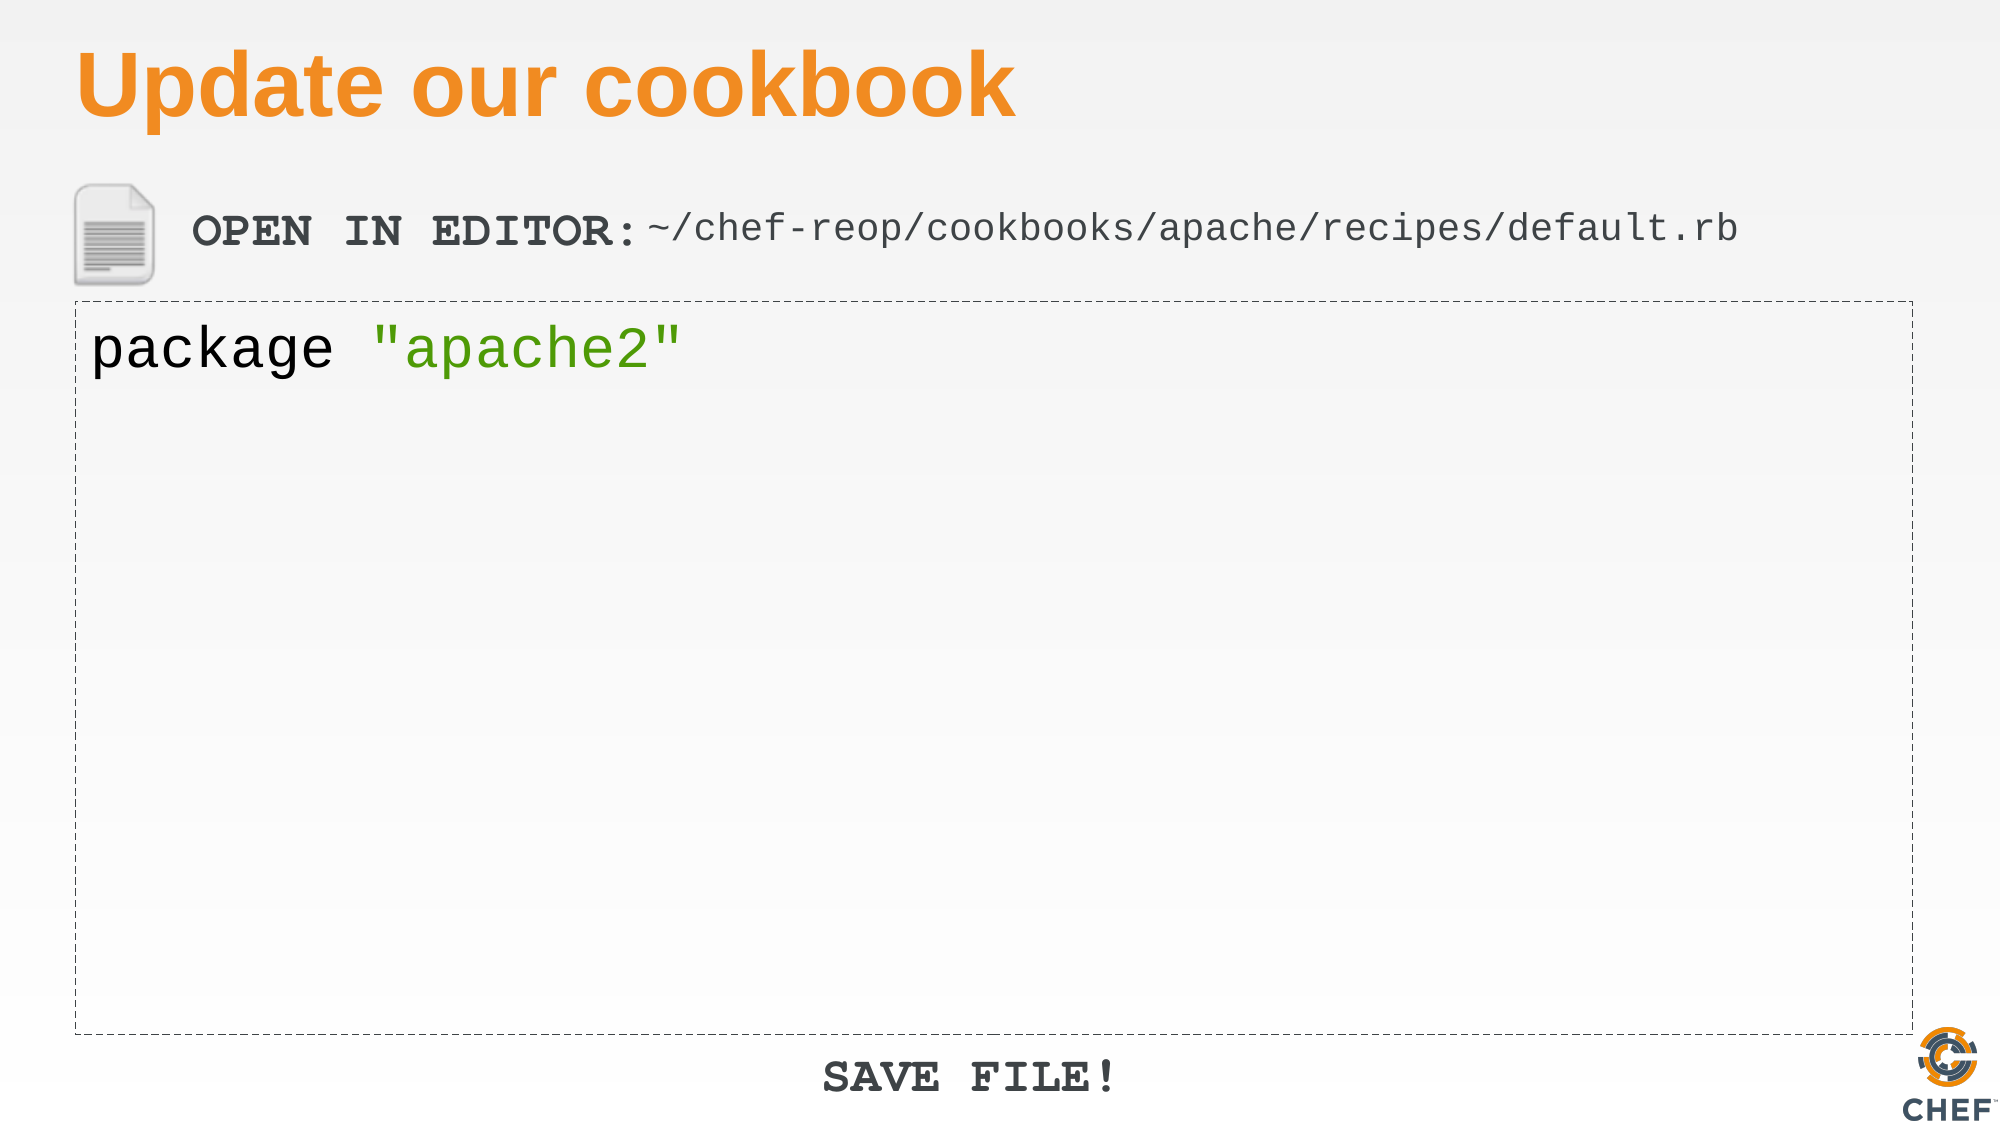

# Update our cookbook
~/chef-reop/cookbooks/apache/recipes/default.rb
package "apache2"